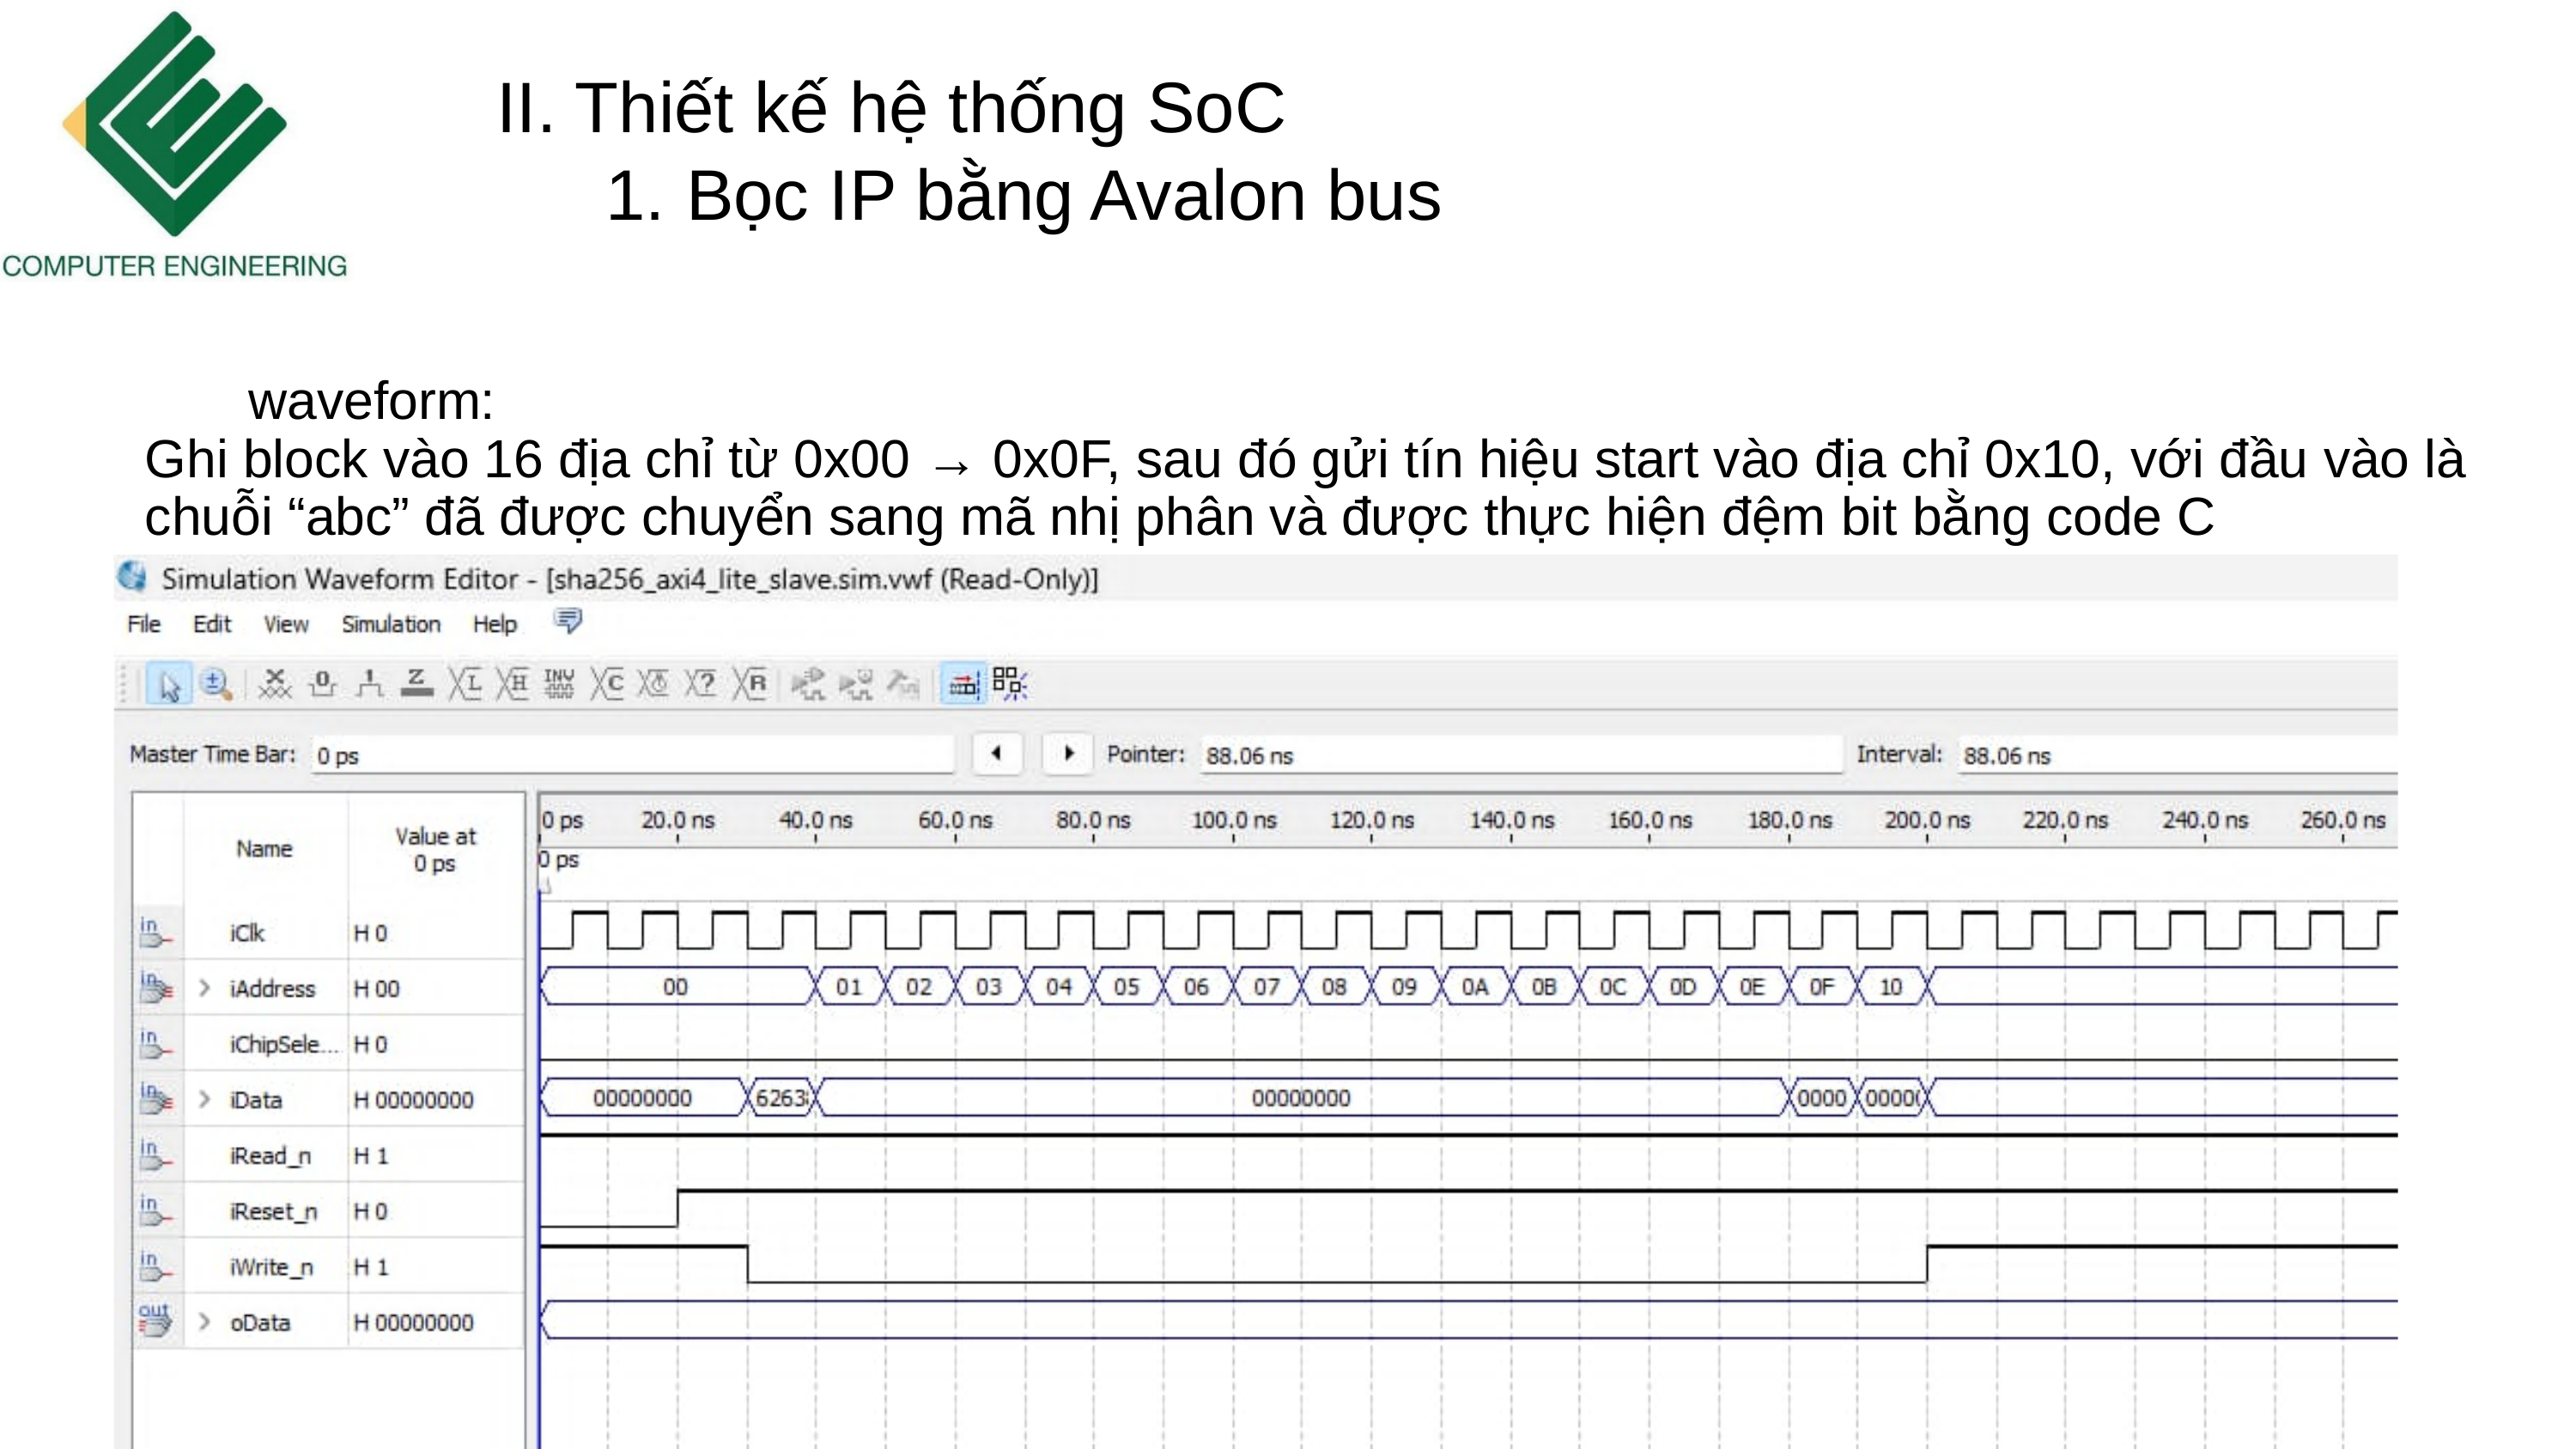

II. Thiết kế hệ thống SoC

 Bọc IP bằng Avalon bus

       waveform:
Ghi block vào 16 địa chỉ từ 0x00 → 0x0F, sau đó gửi tín hiệu start vào địa chỉ 0x10, với đầu vào là chuỗi “abc” đã được chuyển sang mã nhị phân và được thực hiện đệm bit bằng code C